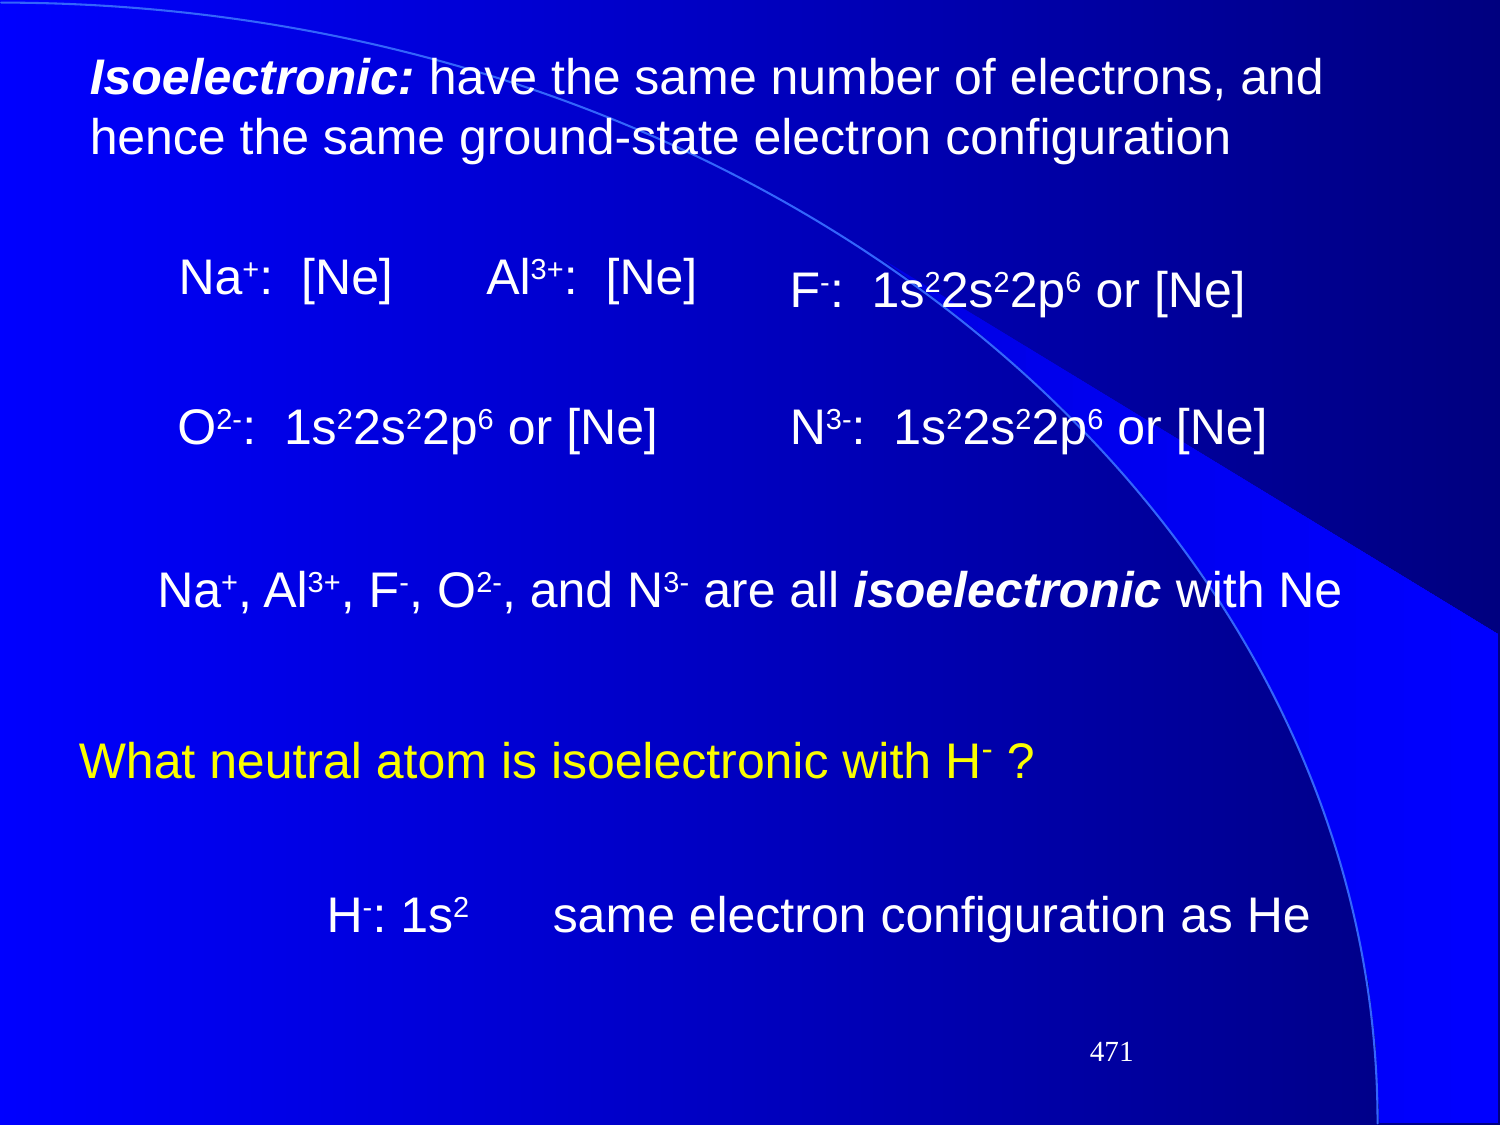

Isoelectronic: have the same number of electrons, and hence the same ground-state electron configuration
Na+:  [Ne]
Al3+:  [Ne]
F-:  1s22s22p6 or [Ne]
O2-:  1s22s22p6 or [Ne]
N3-:  1s22s22p6 or [Ne]
Na+, Al3+, F-, O2-, and N3- are all isoelectronic with Ne
What neutral atom is isoelectronic with H- ?
H-: 1s2
same electron configuration as He
471